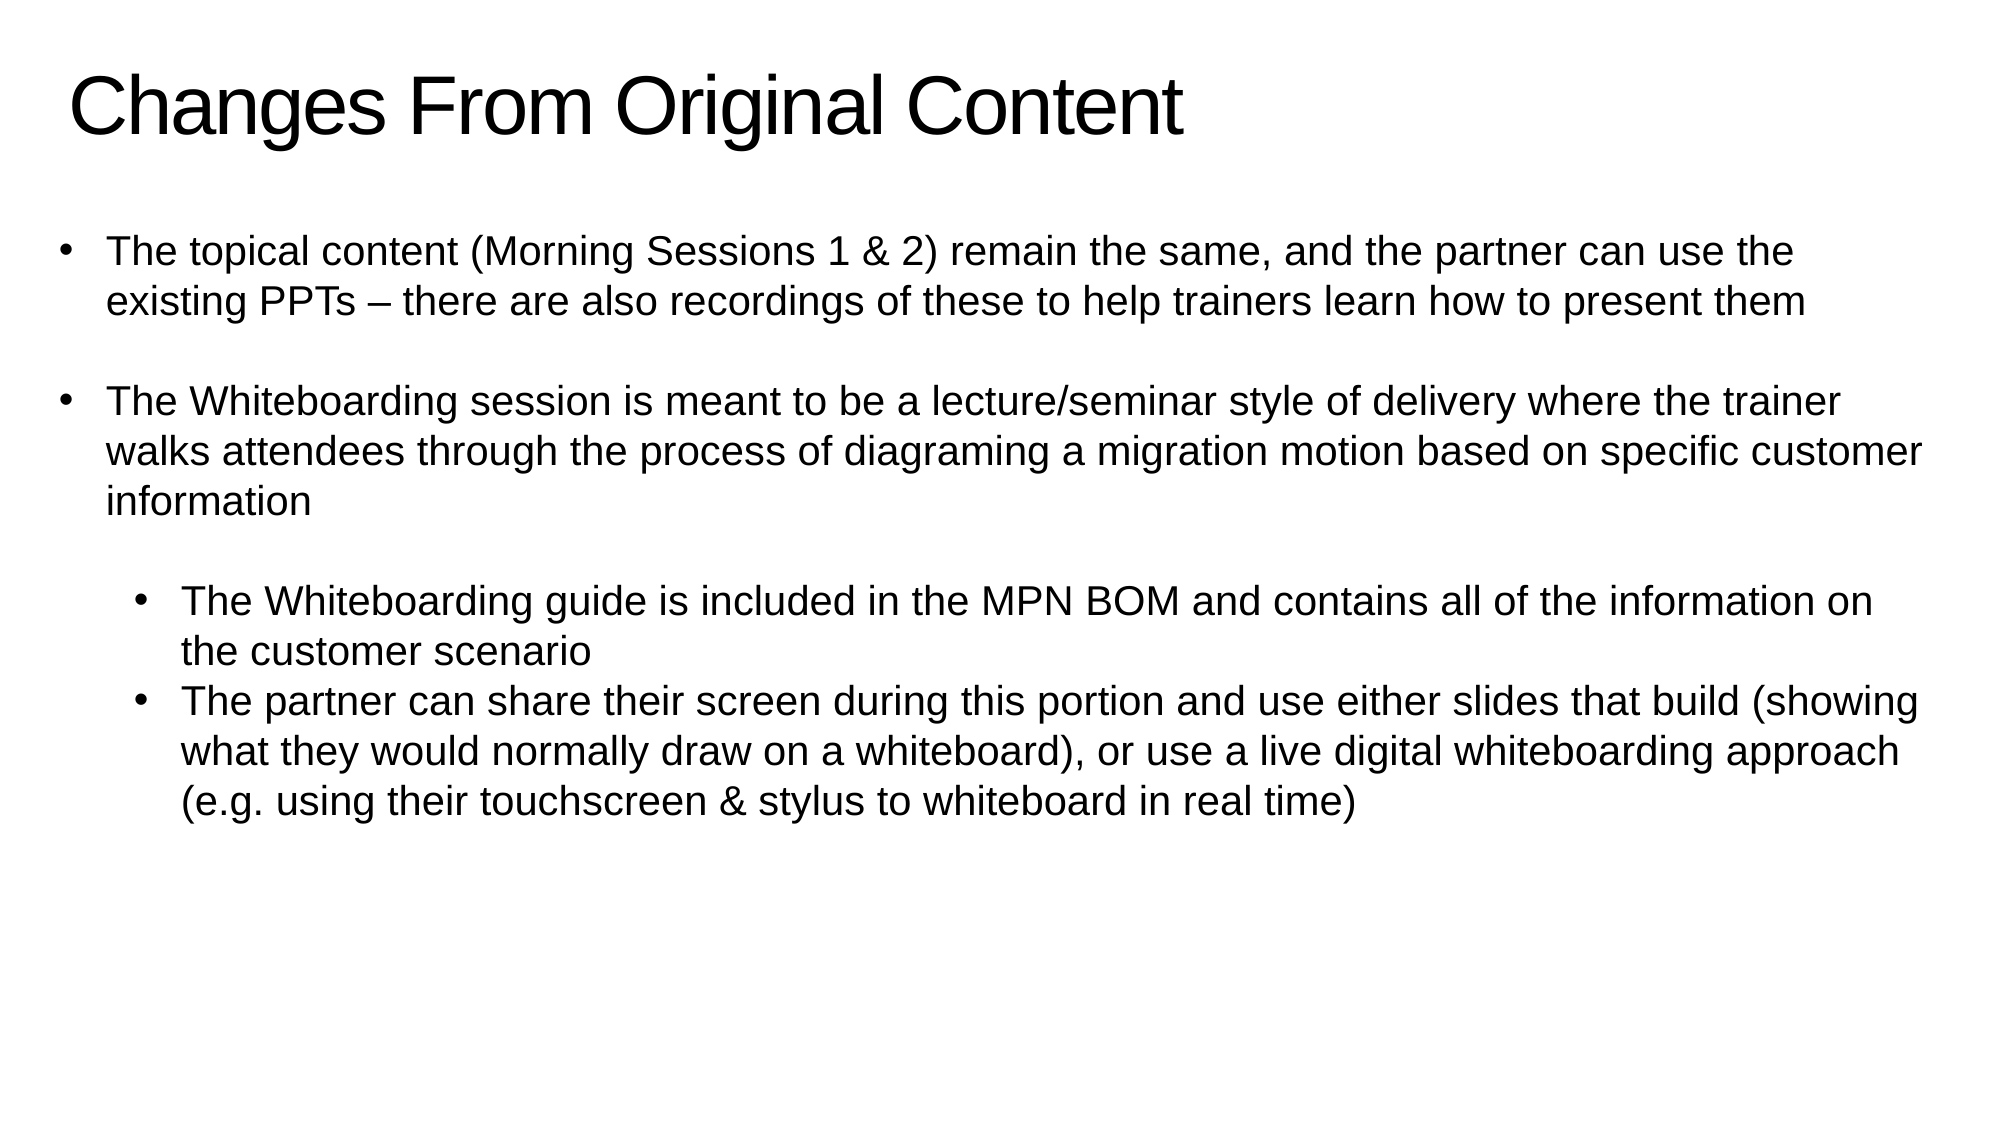

Changes From Original Content
The topical content (Morning Sessions 1 & 2) remain the same, and the partner can use the existing PPTs – there are also recordings of these to help trainers learn how to present them
The Whiteboarding session is meant to be a lecture/seminar style of delivery where the trainer walks attendees through the process of diagraming a migration motion based on specific customer information
The Whiteboarding guide is included in the MPN BOM and contains all of the information on the customer scenario
The partner can share their screen during this portion and use either slides that build (showing what they would normally draw on a whiteboard), or use a live digital whiteboarding approach (e.g. using their touchscreen & stylus to whiteboard in real time)